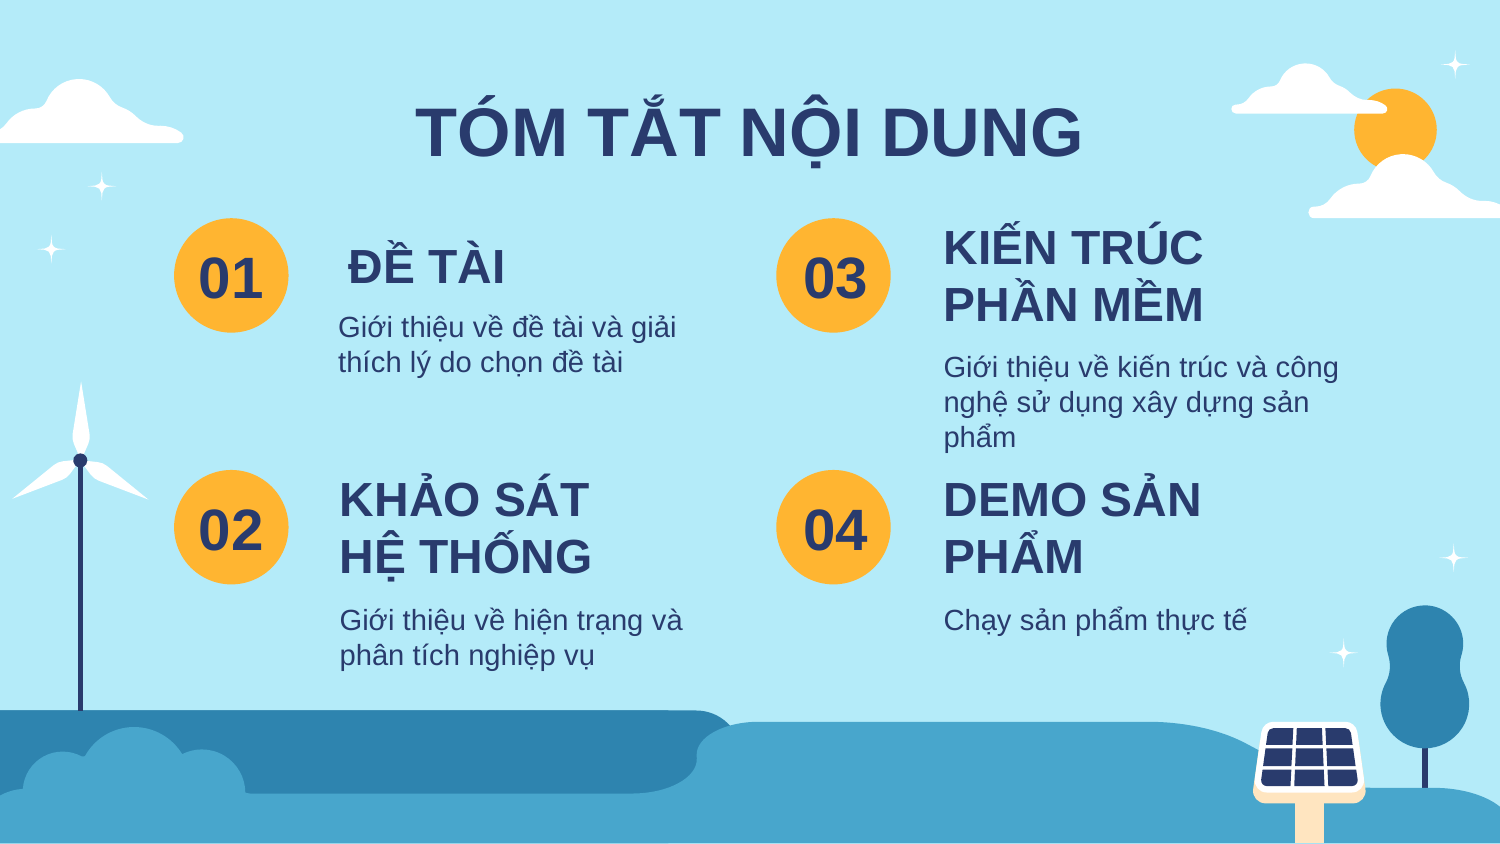

# TÓM TẮT NỘI DUNG

ĐỀ TÀI

KIẾN TRÚC PHẦN MỀM
01
03
Giới thiệu về đề tài và giải thích lý do chọn đề tài
Giới thiệu về kiến trúc và công nghệ sử dụng xây dựng sản phẩm

KHẢO SÁT
HỆ THỐNG
DEMO SẢN PHẨM
02
04
Giới thiệu về hiện trạng và phân tích nghiệp vụ
Chạy sản phẩm thực tế